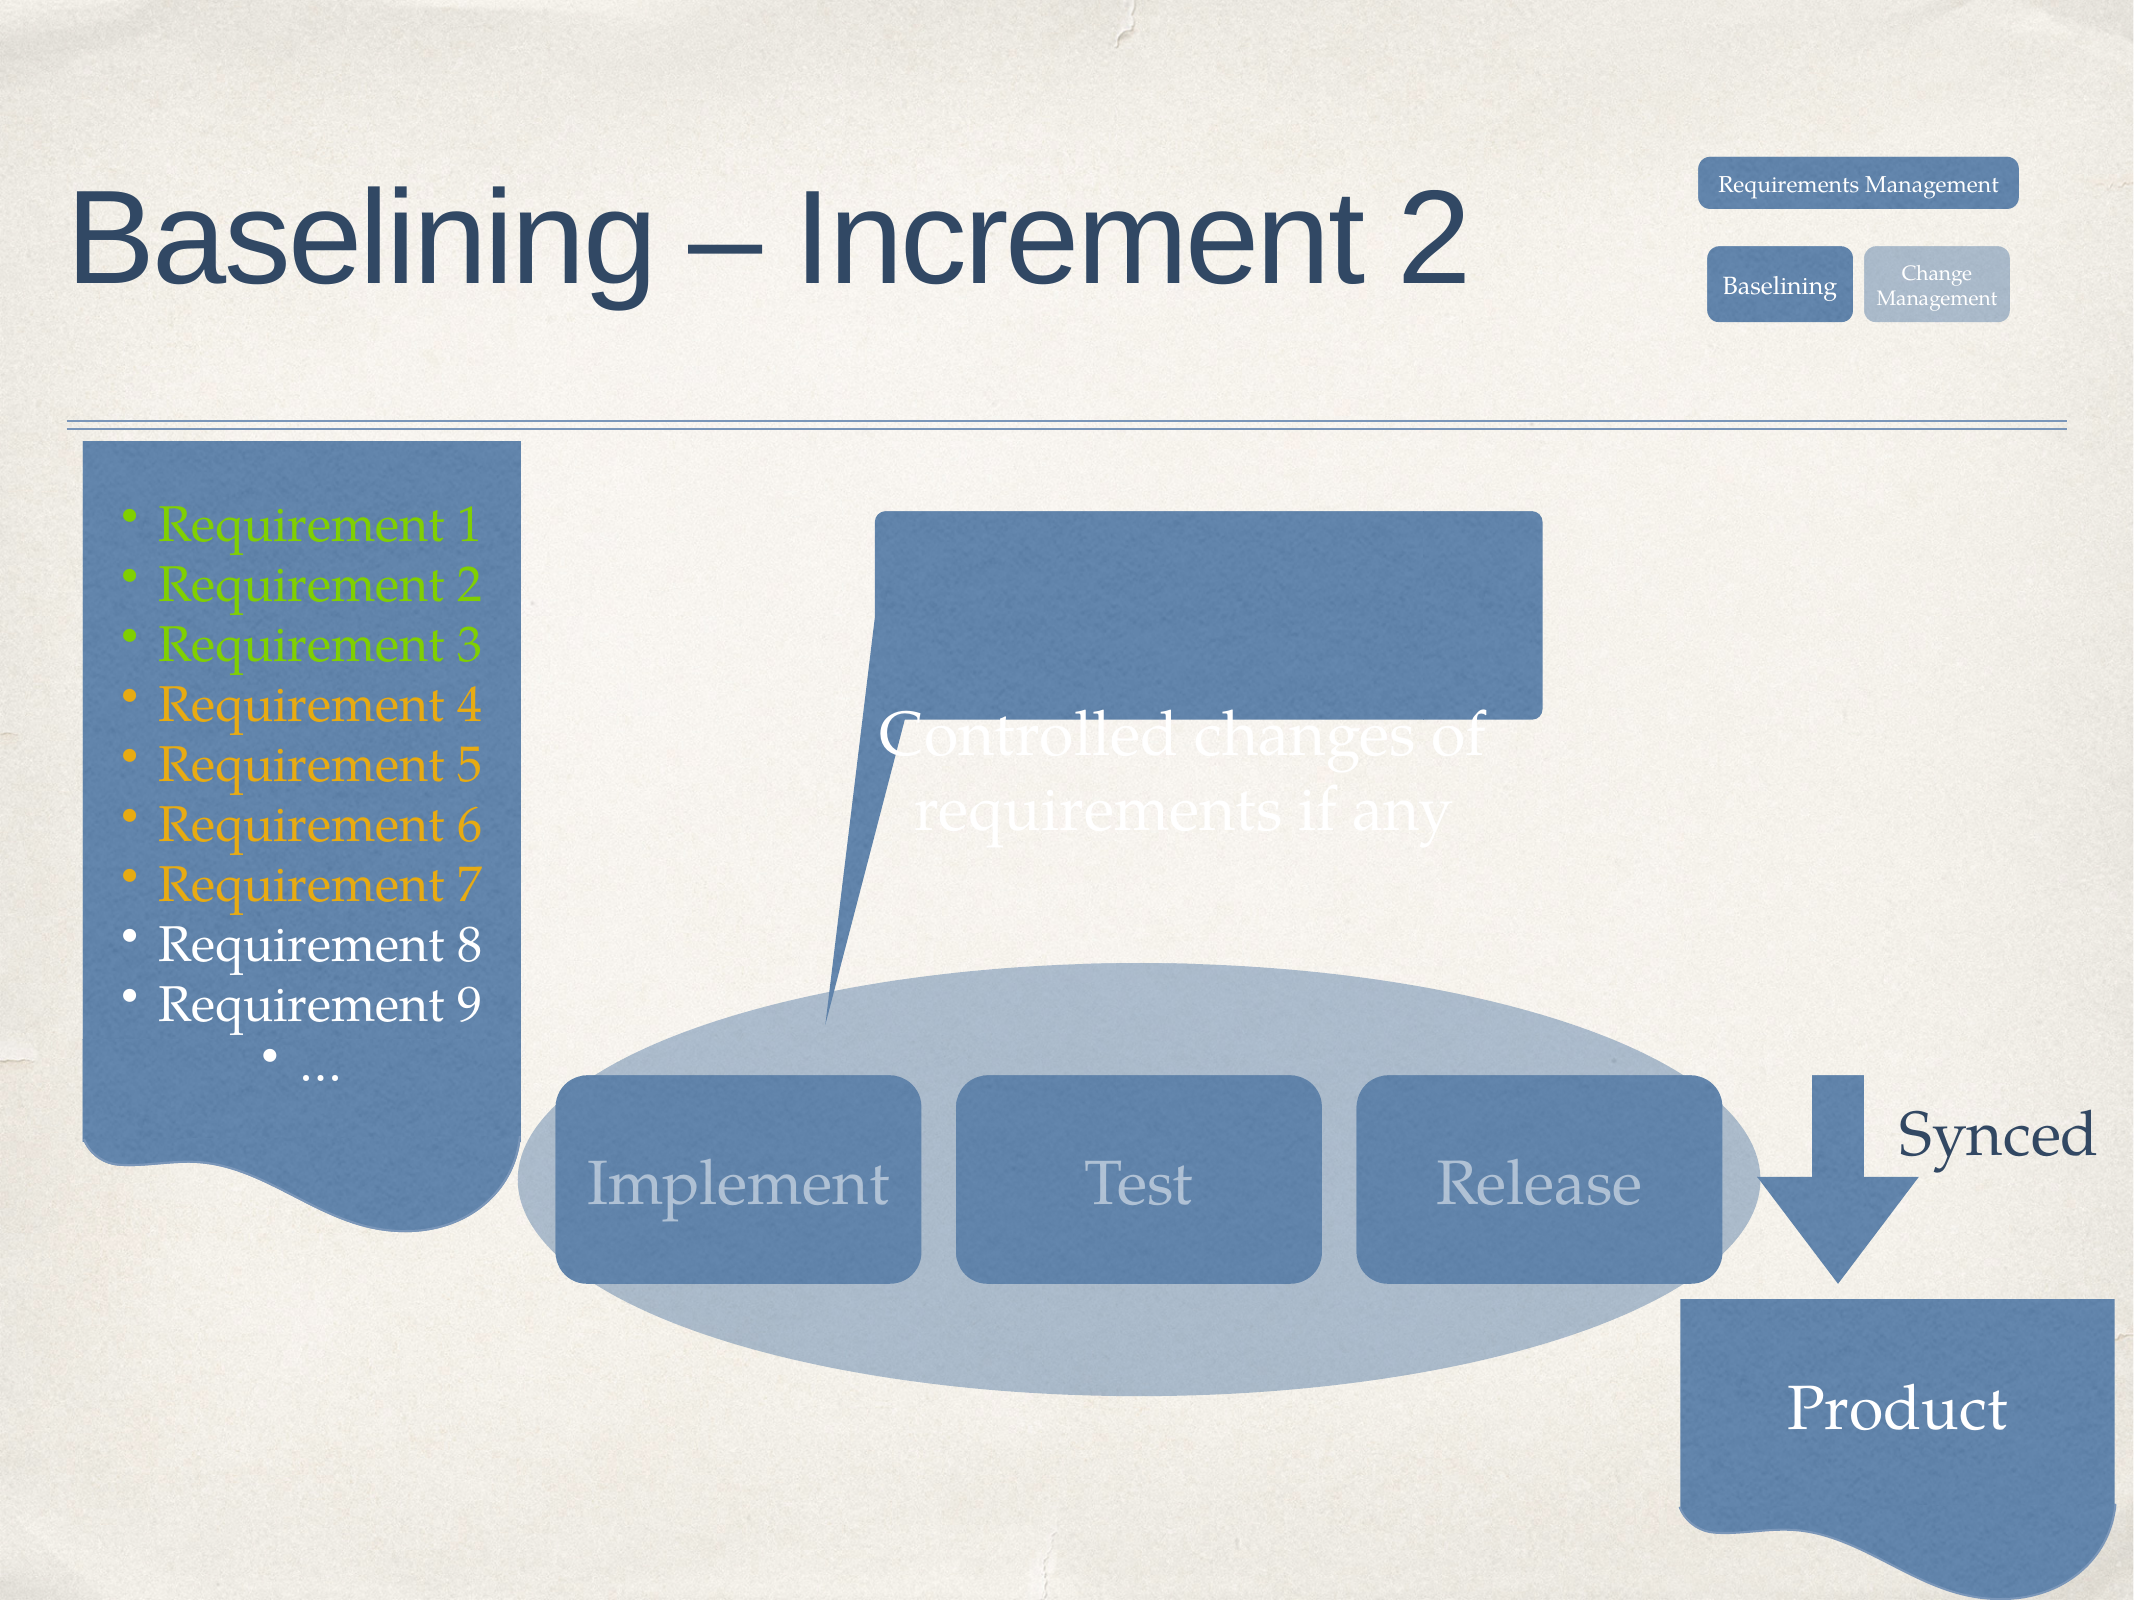

# Baselining – Increment 2
Requirements Management
Baselining
Change Management
Requirement 1
Requirement 2
Requirement 3
Requirement 4
Requirement 5
Requirement 6
Requirement 7
Requirement 8
Requirement 9
…

Requirement 1
Requirement 2
Requirement 3
Requirement 4
Requirement 5
Requirement 6
Requirement 7
Requirement 8
Requirement 9
…

Controlled changes of requirements if any

Implement
Test
Release
Synced

Product